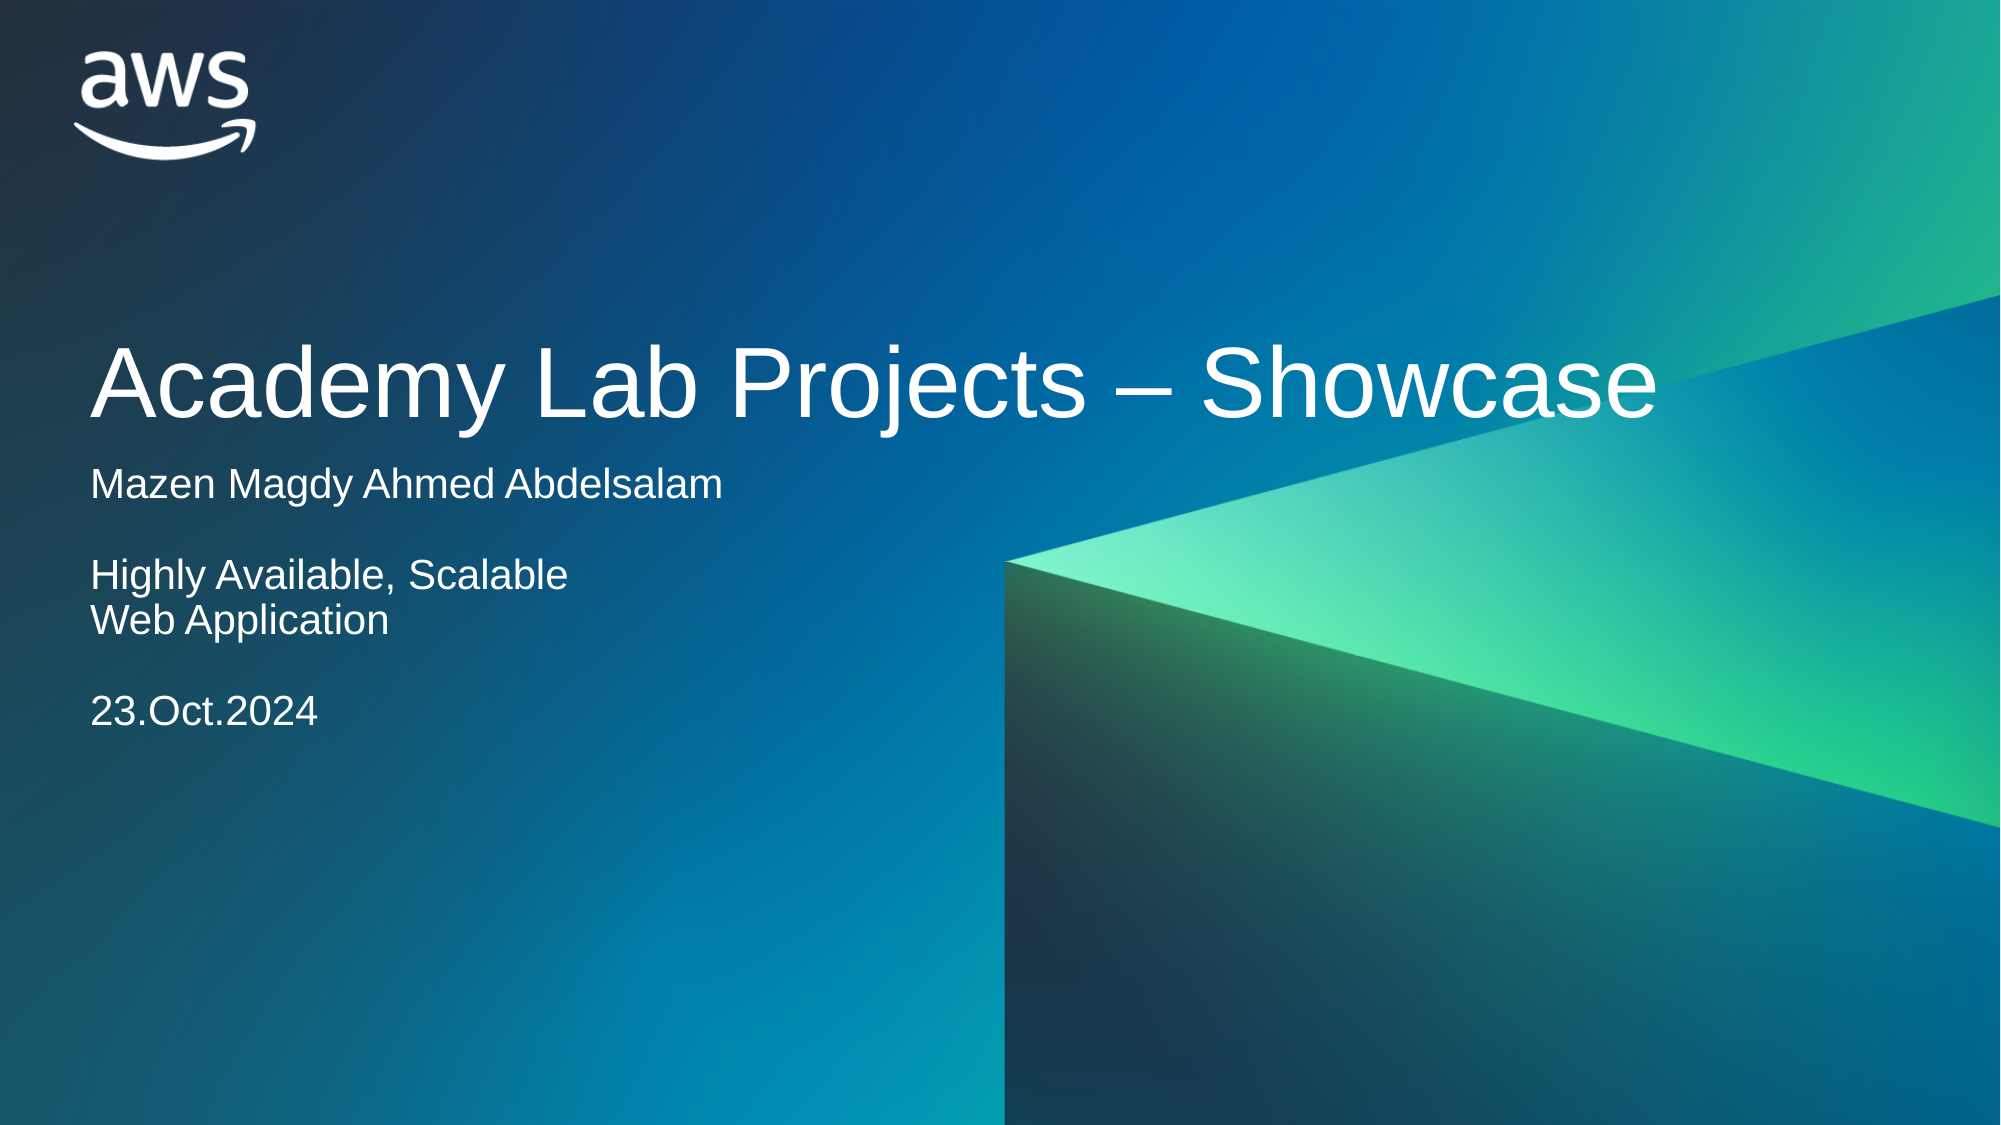

Academy Lab Projects – Showcase
Mazen Magdy Ahmed Abdelsalam

Highly Available, Scalable
Web Application

23.Oct.2024